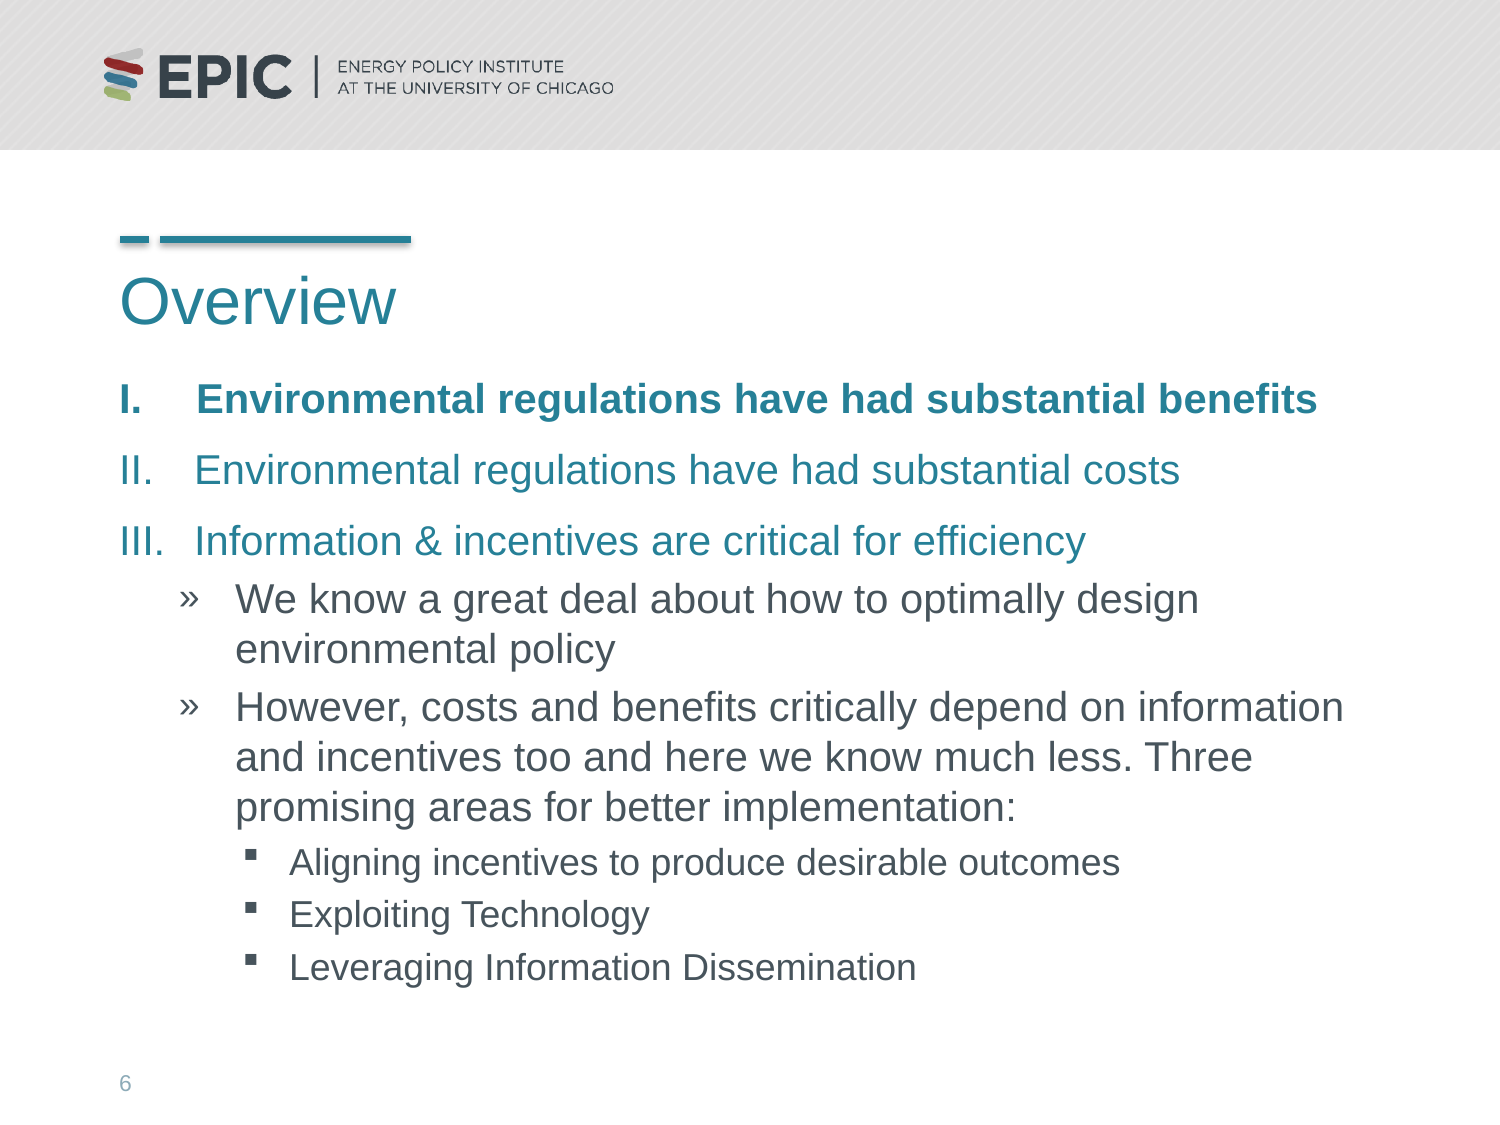

# Overview
Environmental regulations have had substantial benefits
Environmental regulations have had substantial costs
Information & incentives are critical for efficiency
We know a great deal about how to optimally design environmental policy
However, costs and benefits critically depend on information and incentives too and here we know much less. Three promising areas for better implementation:
Aligning incentives to produce desirable outcomes
Exploiting Technology
Leveraging Information Dissemination
6